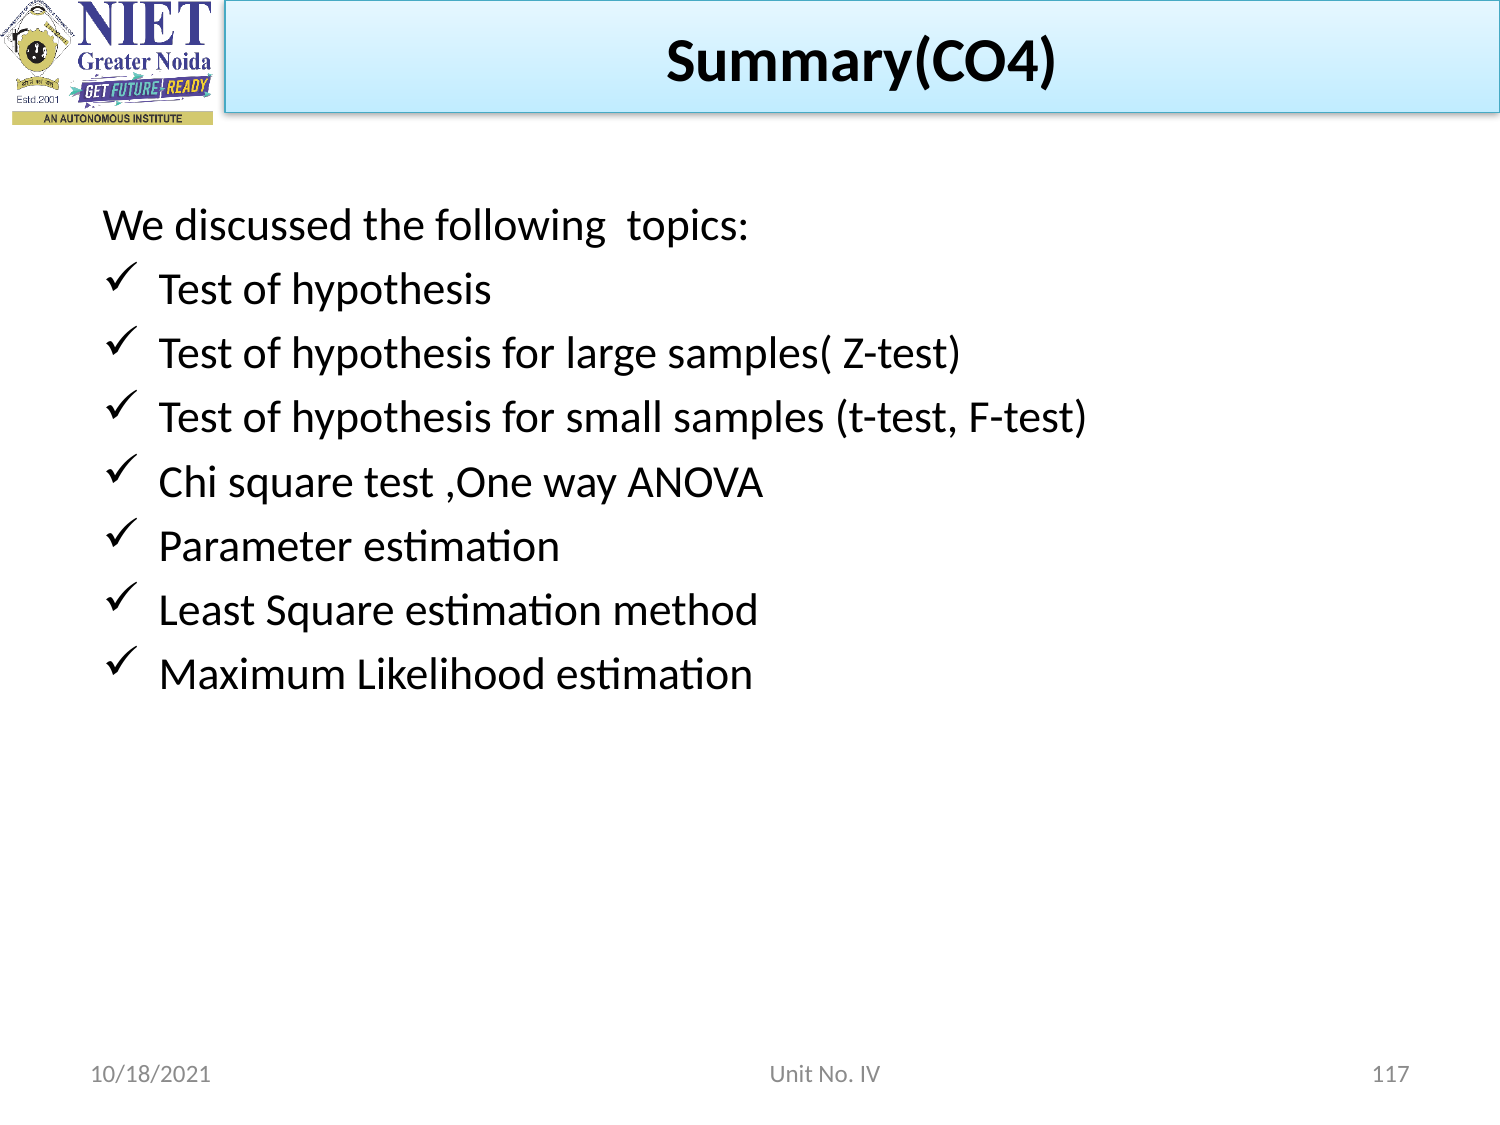

Summary(CO4)
We discussed the following  topics:
Test of hypothesis
Test of hypothesis for large samples( Z-test)
Test of hypothesis for small samples (t-test, F-test)
Chi square test ,One way ANOVA
Parameter estimation
Least Square estimation method
Maximum Likelihood estimation

10/18/2021
Unit No. IV
117